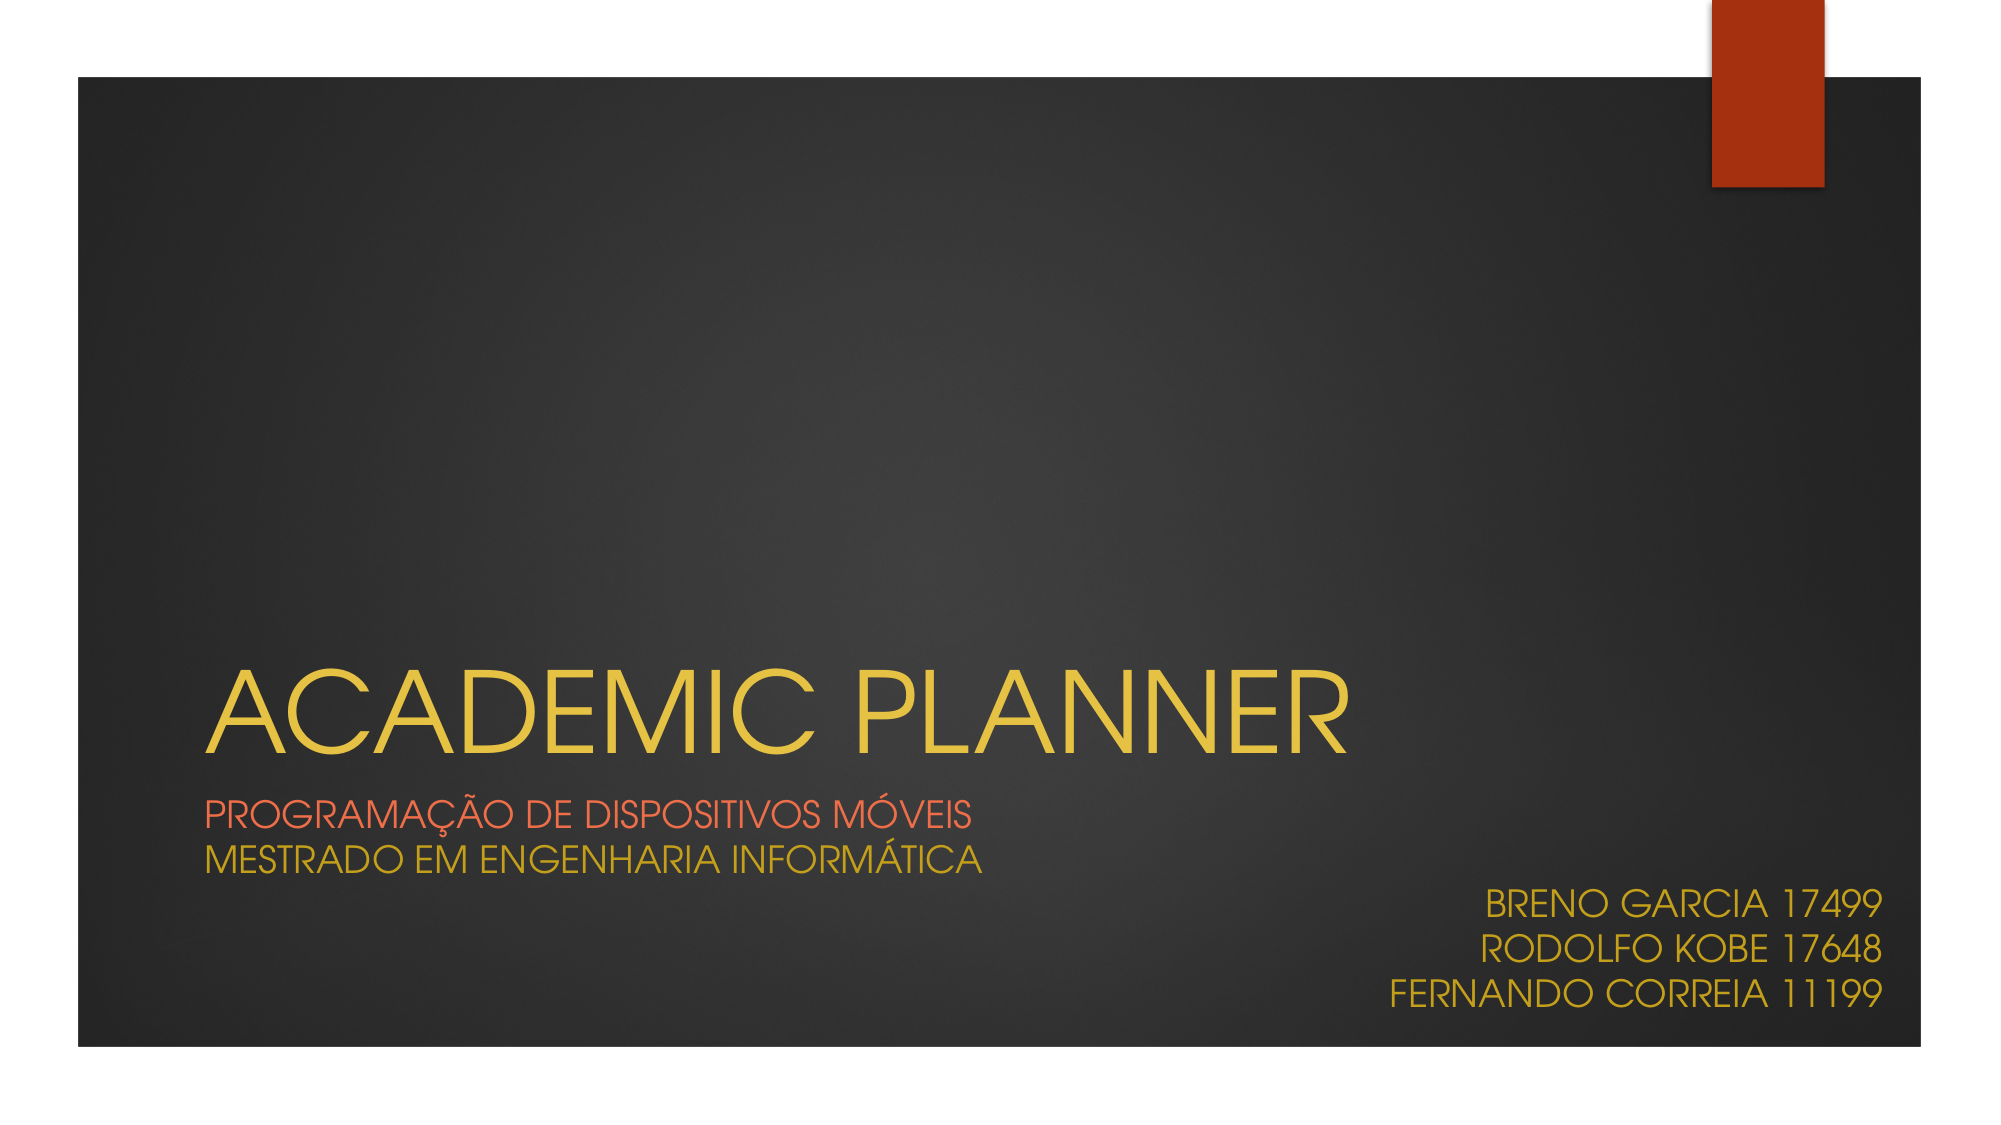

# ACADEMIC PLANNER
PROGRAMAÇÃO DE DISPOSITIVOS MÓVEIS
MESTRADO EM ENGENHARIA INFORMÁTICA
BRENO GARCIA 17499
RODOLFO KOBE 17648
FERNANDO CORREIA 11199